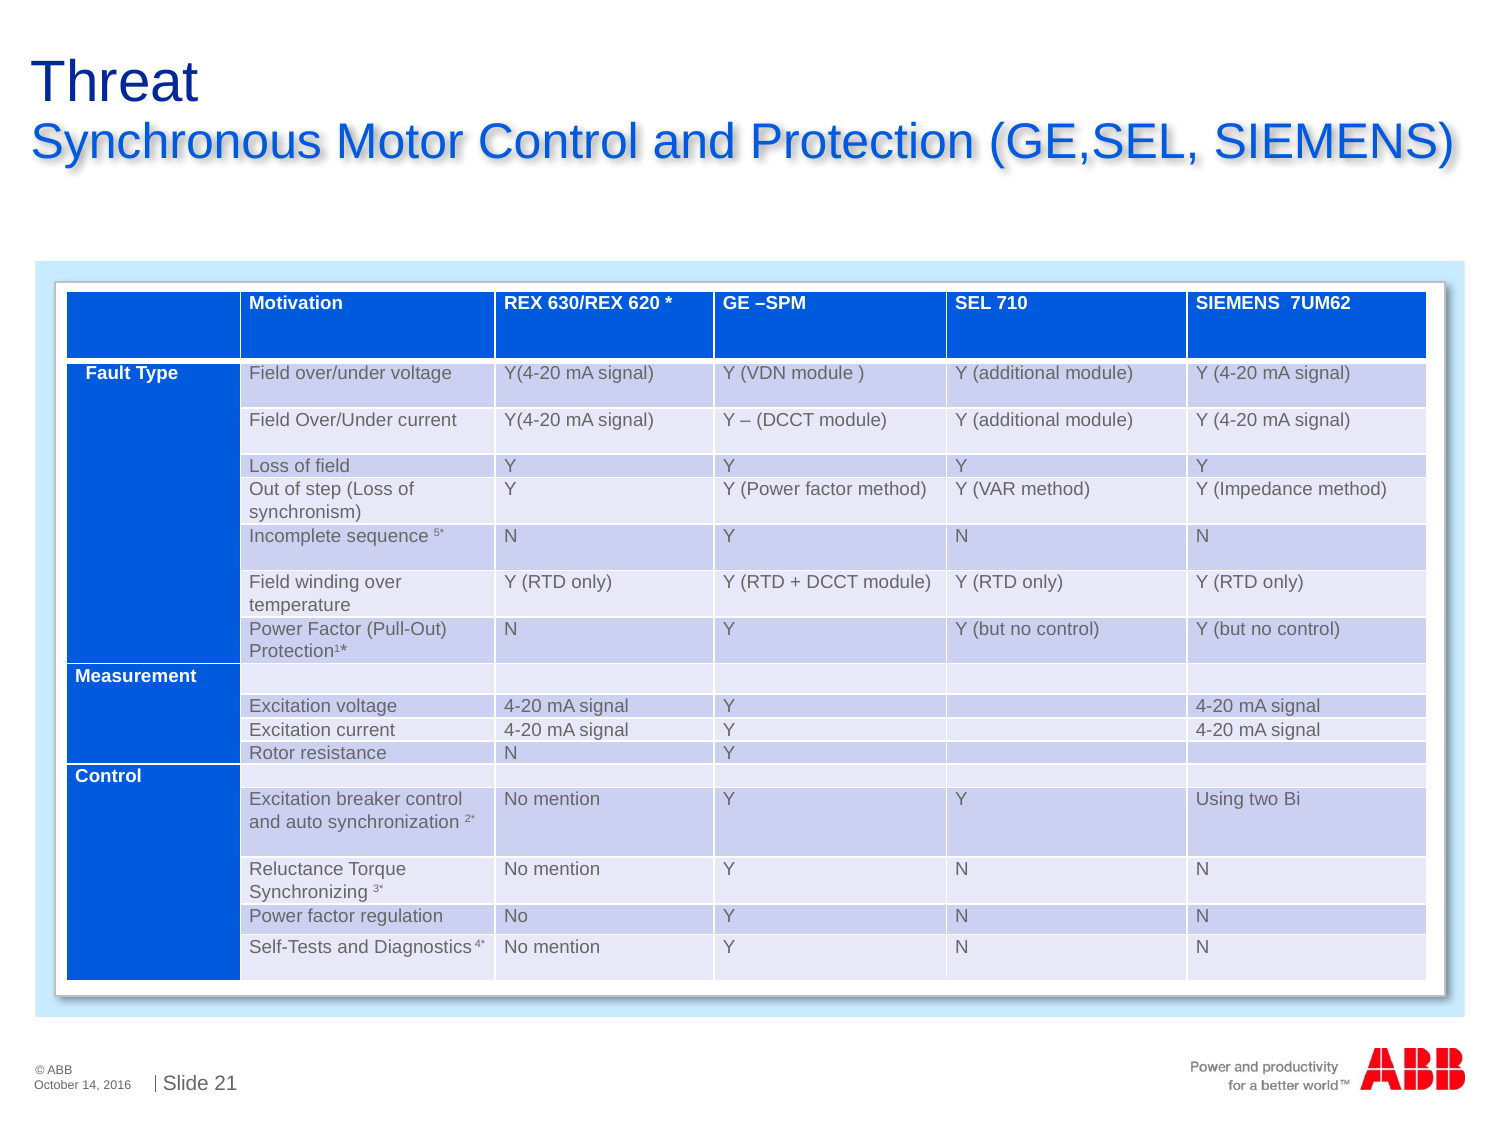

# Threat
Synchronous Motor Control and Protection (GE,SEL, SIEMENS)

|  | Motivation | REX 630/REX 620 \* | GE –SPM | SEL 710 | SIEMENS 7UM62 |
| --- | --- | --- | --- | --- | --- |
| Fault Type | Field over/under voltage | Y(4-20 mA signal) | Y (VDN module ) | Y (additional module) | Y (4-20 mA signal) |
|  | Field Over/Under current | Y(4-20 mA signal) | Y – (DCCT module) | Y (additional module) | Y (4-20 mA signal) |
|  | Loss of field | Y | Y | Y | Y |
|  | Out of step (Loss of synchronism) | Y | Y (Power factor method) | Y (VAR method) | Y (Impedance method) |
|  | Incomplete sequence 5\* | N | Y | N | N |
|  | Field winding over temperature | Y (RTD only) | Y (RTD + DCCT module) | Y (RTD only) | Y (RTD only) |
|  | Power Factor (Pull-Out) Protection1\* | N | Y | Y (but no control) | Y (but no control) |
| Measurement |  |  |  |  |  |
|  | Excitation voltage | 4-20 mA signal | Y |  | 4-20 mA signal |
|  | Excitation current | 4-20 mA signal | Y |  | 4-20 mA signal |
|  | Rotor resistance | N | Y |  |  |
| Control |  |  |  |  |  |
|  | Excitation breaker control and auto synchronization 2\* | No mention | Y | Y | Using two Bi |
|  | Reluctance Torque Synchronizing 3\* | No mention | Y | N | N |
|  | Power factor regulation | No | Y | N | N |
|  | Self-Tests and Diagnostics 4\* | No mention | Y | N | N |
21

October 14, 2016